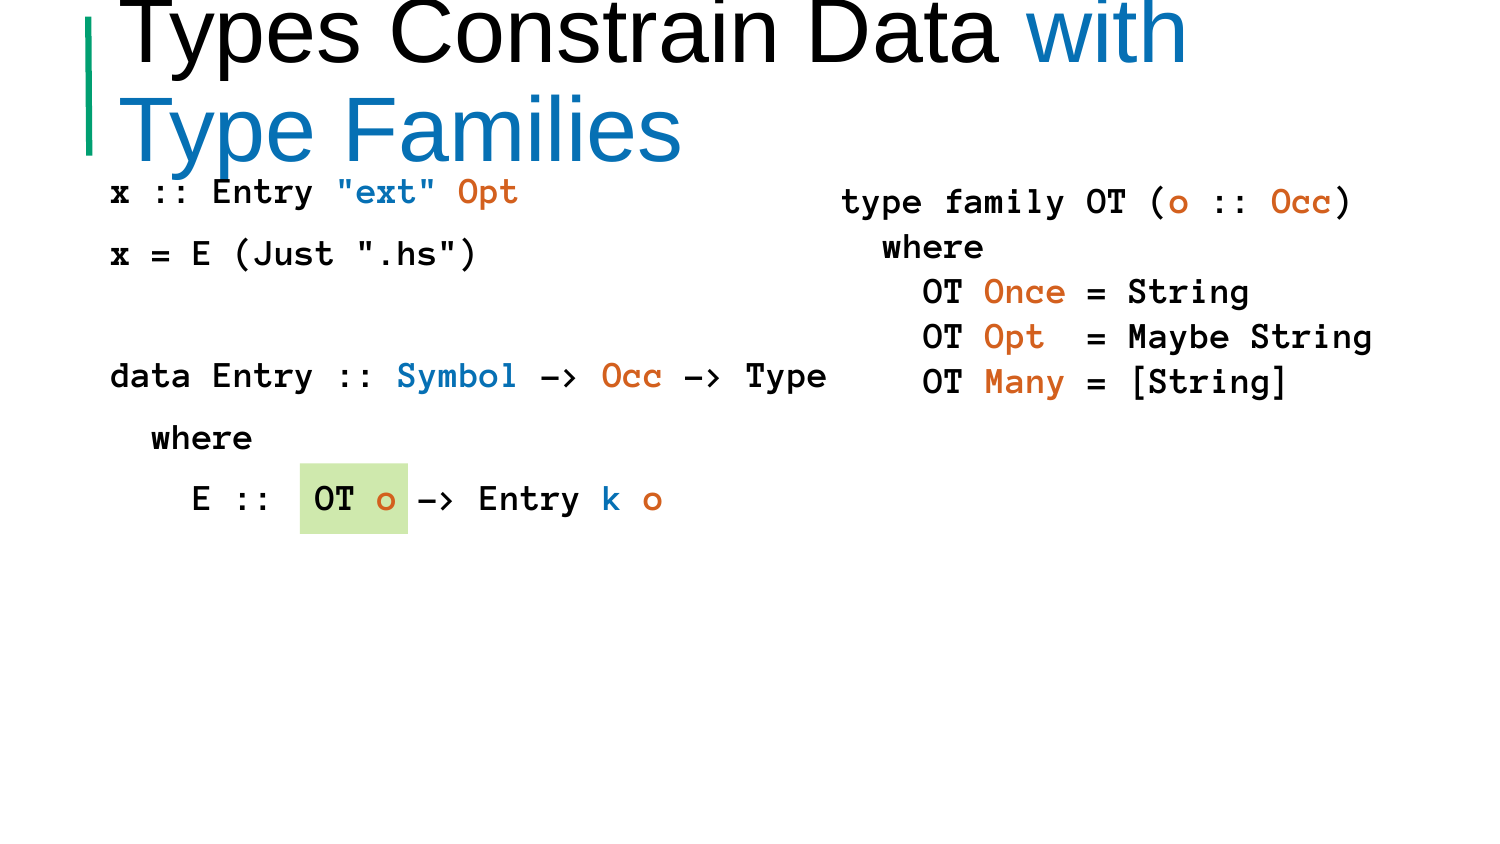

# Types Constrain Data with Type Families
x :: Entry "ext" Opt
x = E (Just ".hs")

data Entry :: Symbol -> Occ -> Type
  where
    E ::  OT o -> Entry k o

type family OT (o :: Occ)
  where
    OT Once = String
    OT Opt  = Maybe String
    OT Many = [String]